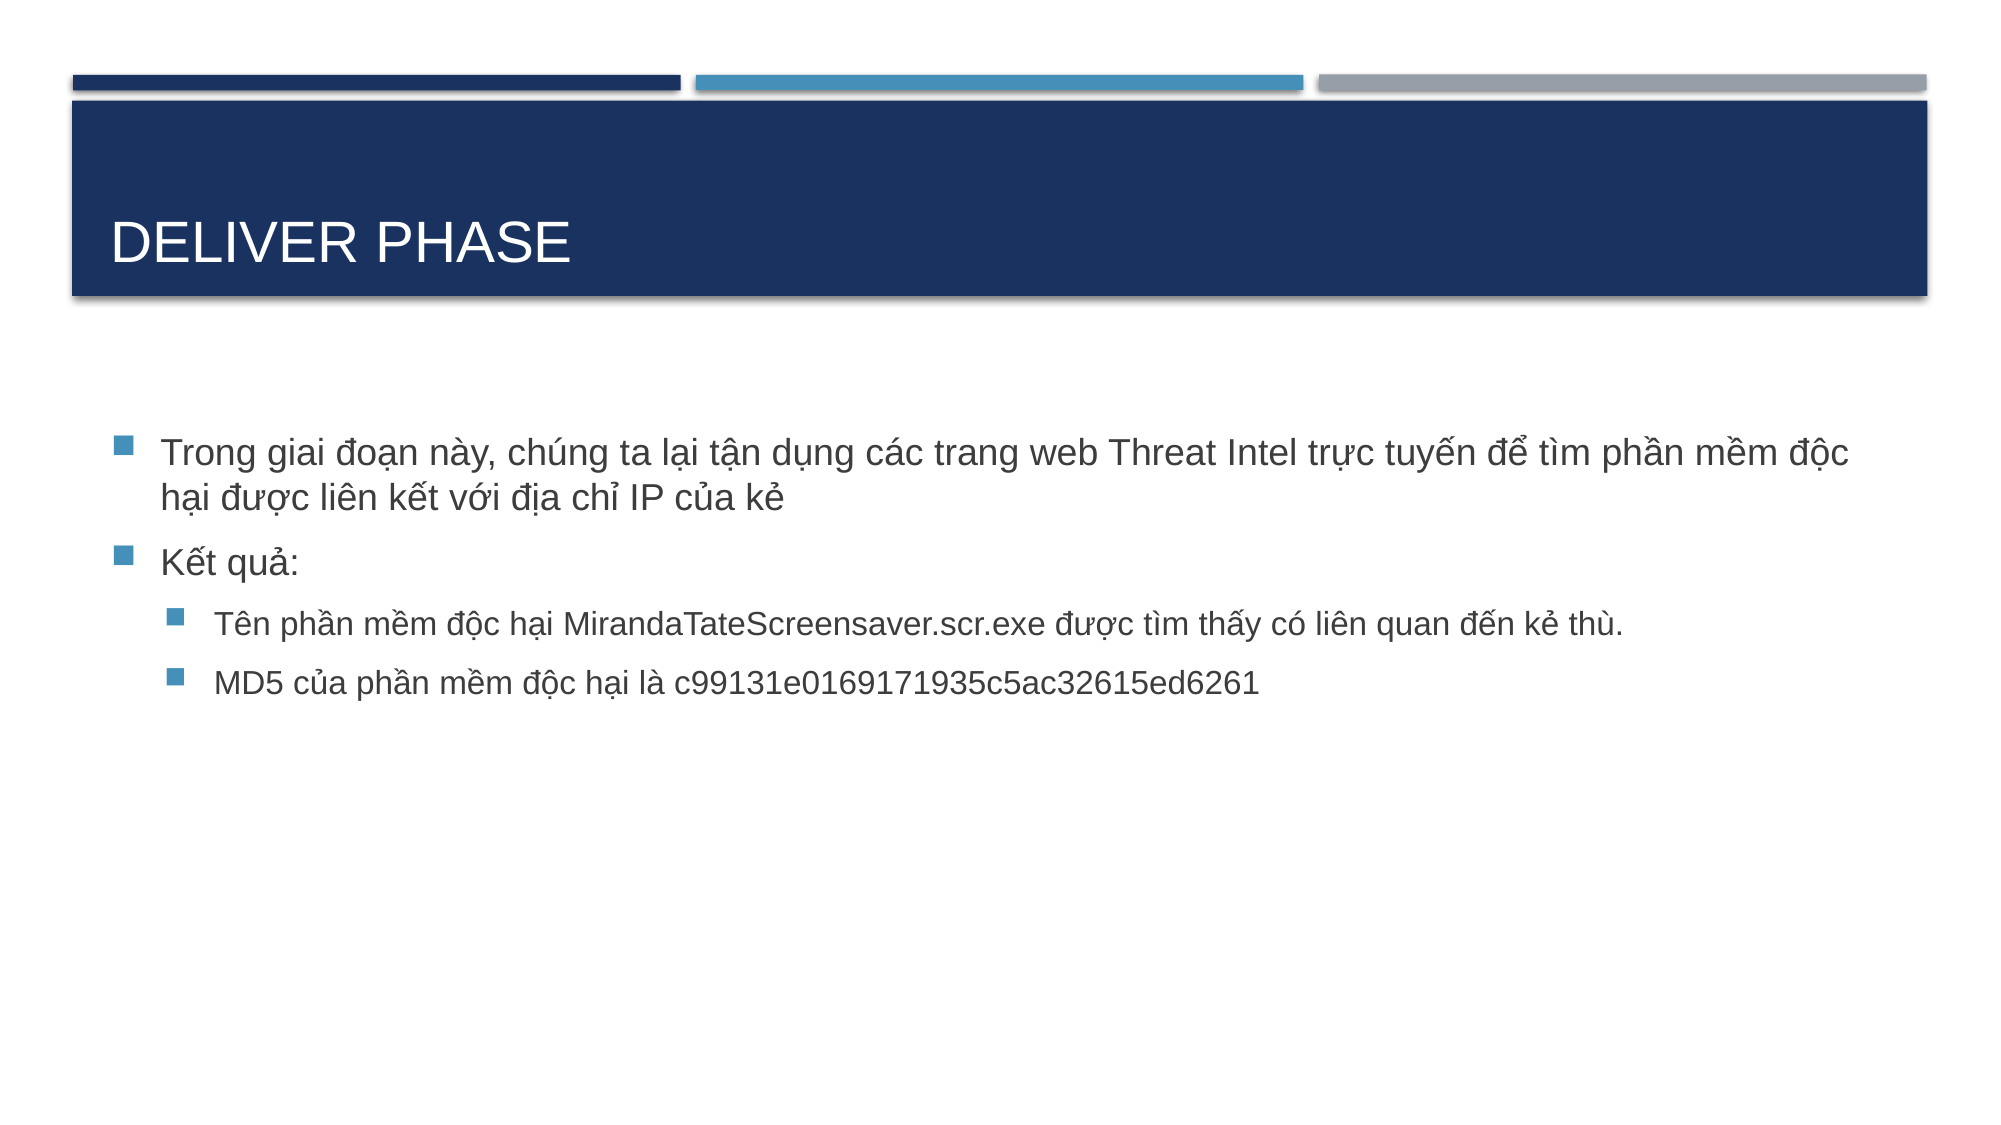

# Deliver Phase
Trong giai đoạn này, chúng ta lại tận dụng các trang web Threat Intel trực tuyến để tìm phần mềm độc hại được liên kết với địa chỉ IP của kẻ
Kết quả:
Tên phần mềm độc hại MirandaTateScreensaver.scr.exe được tìm thấy có liên quan đến kẻ thù.
MD5 của phần mềm độc hại là c99131e0169171935c5ac32615ed6261